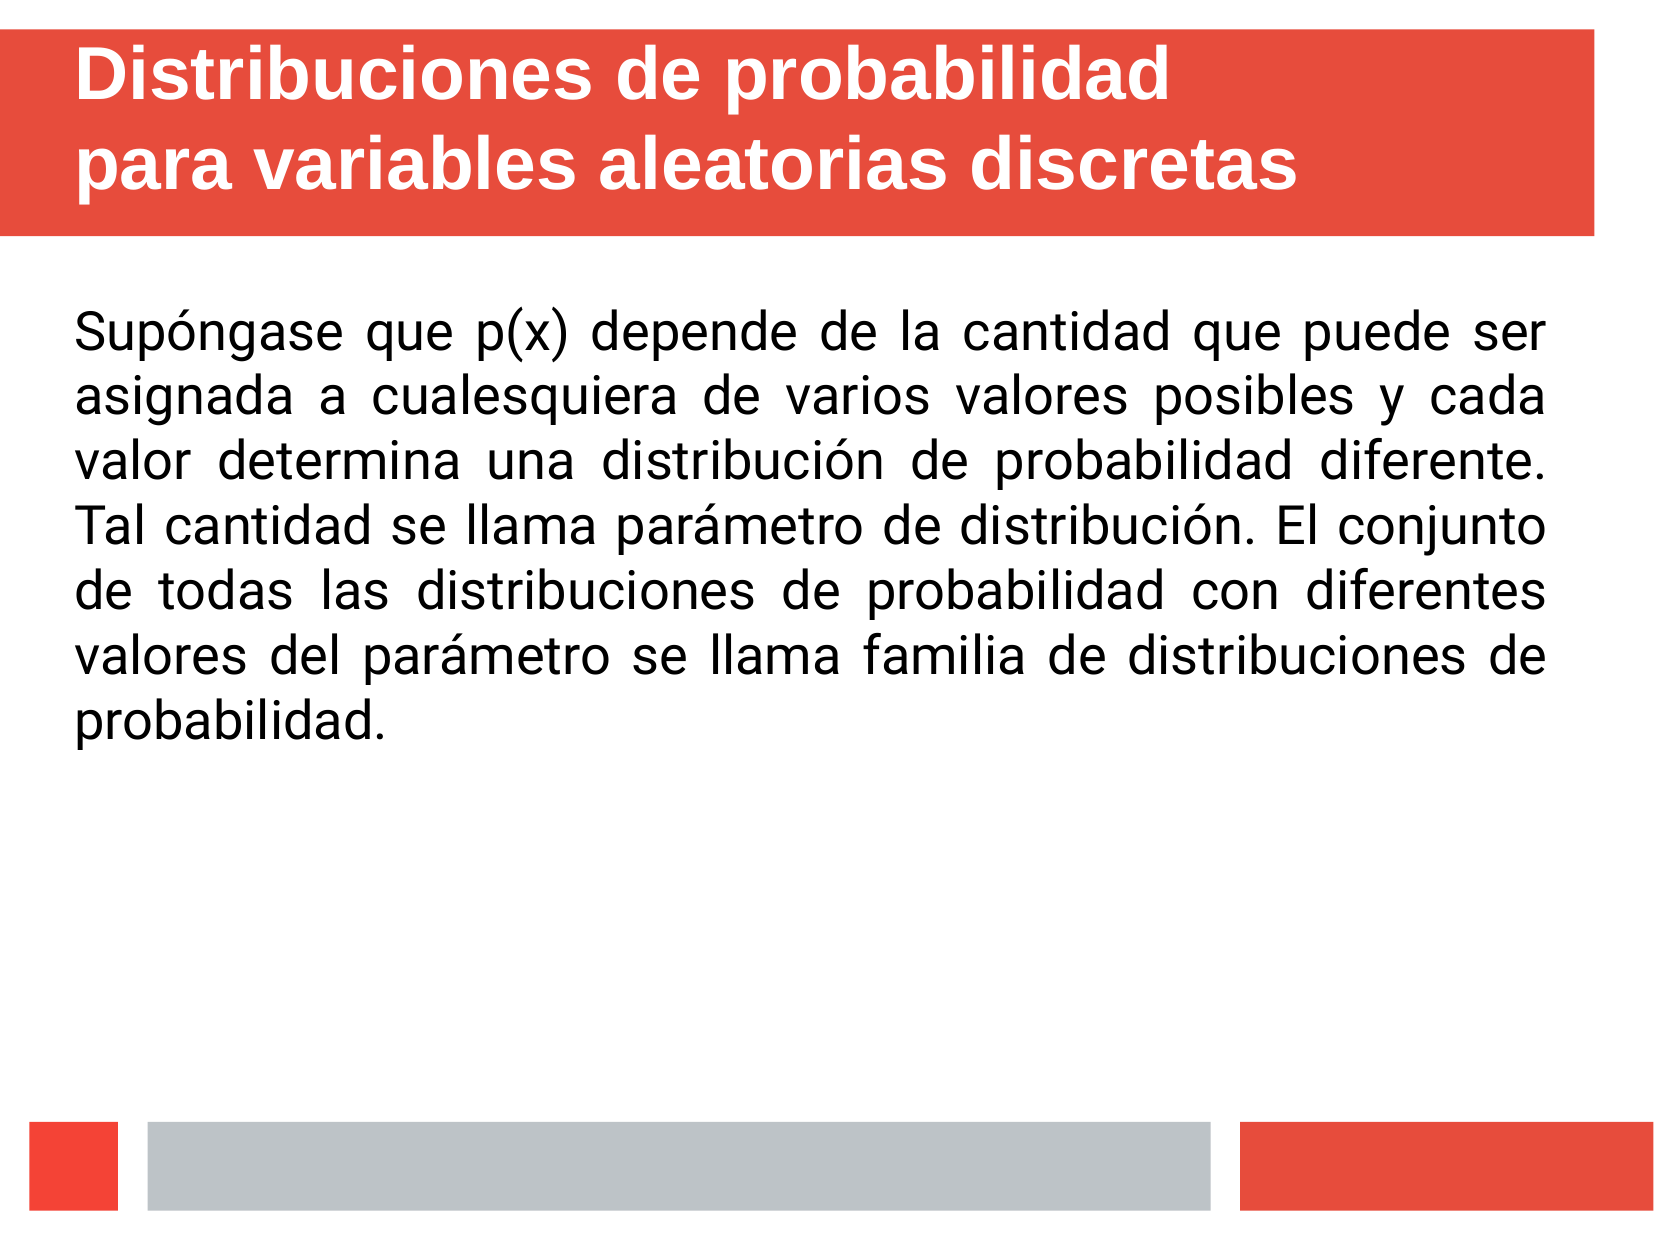

# Distribuciones de probabilidad
para variables aleatorias discretas
Supóngase que p(x) depende de la cantidad que puede ser asignada a cualesquiera de varios valores posibles y cada valor determina una distribución de probabilidad diferente. Tal cantidad se llama parámetro de distribución. El conjunto de todas las distribuciones de probabilidad con diferentes valores del parámetro se llama familia de distribuciones de probabilidad.